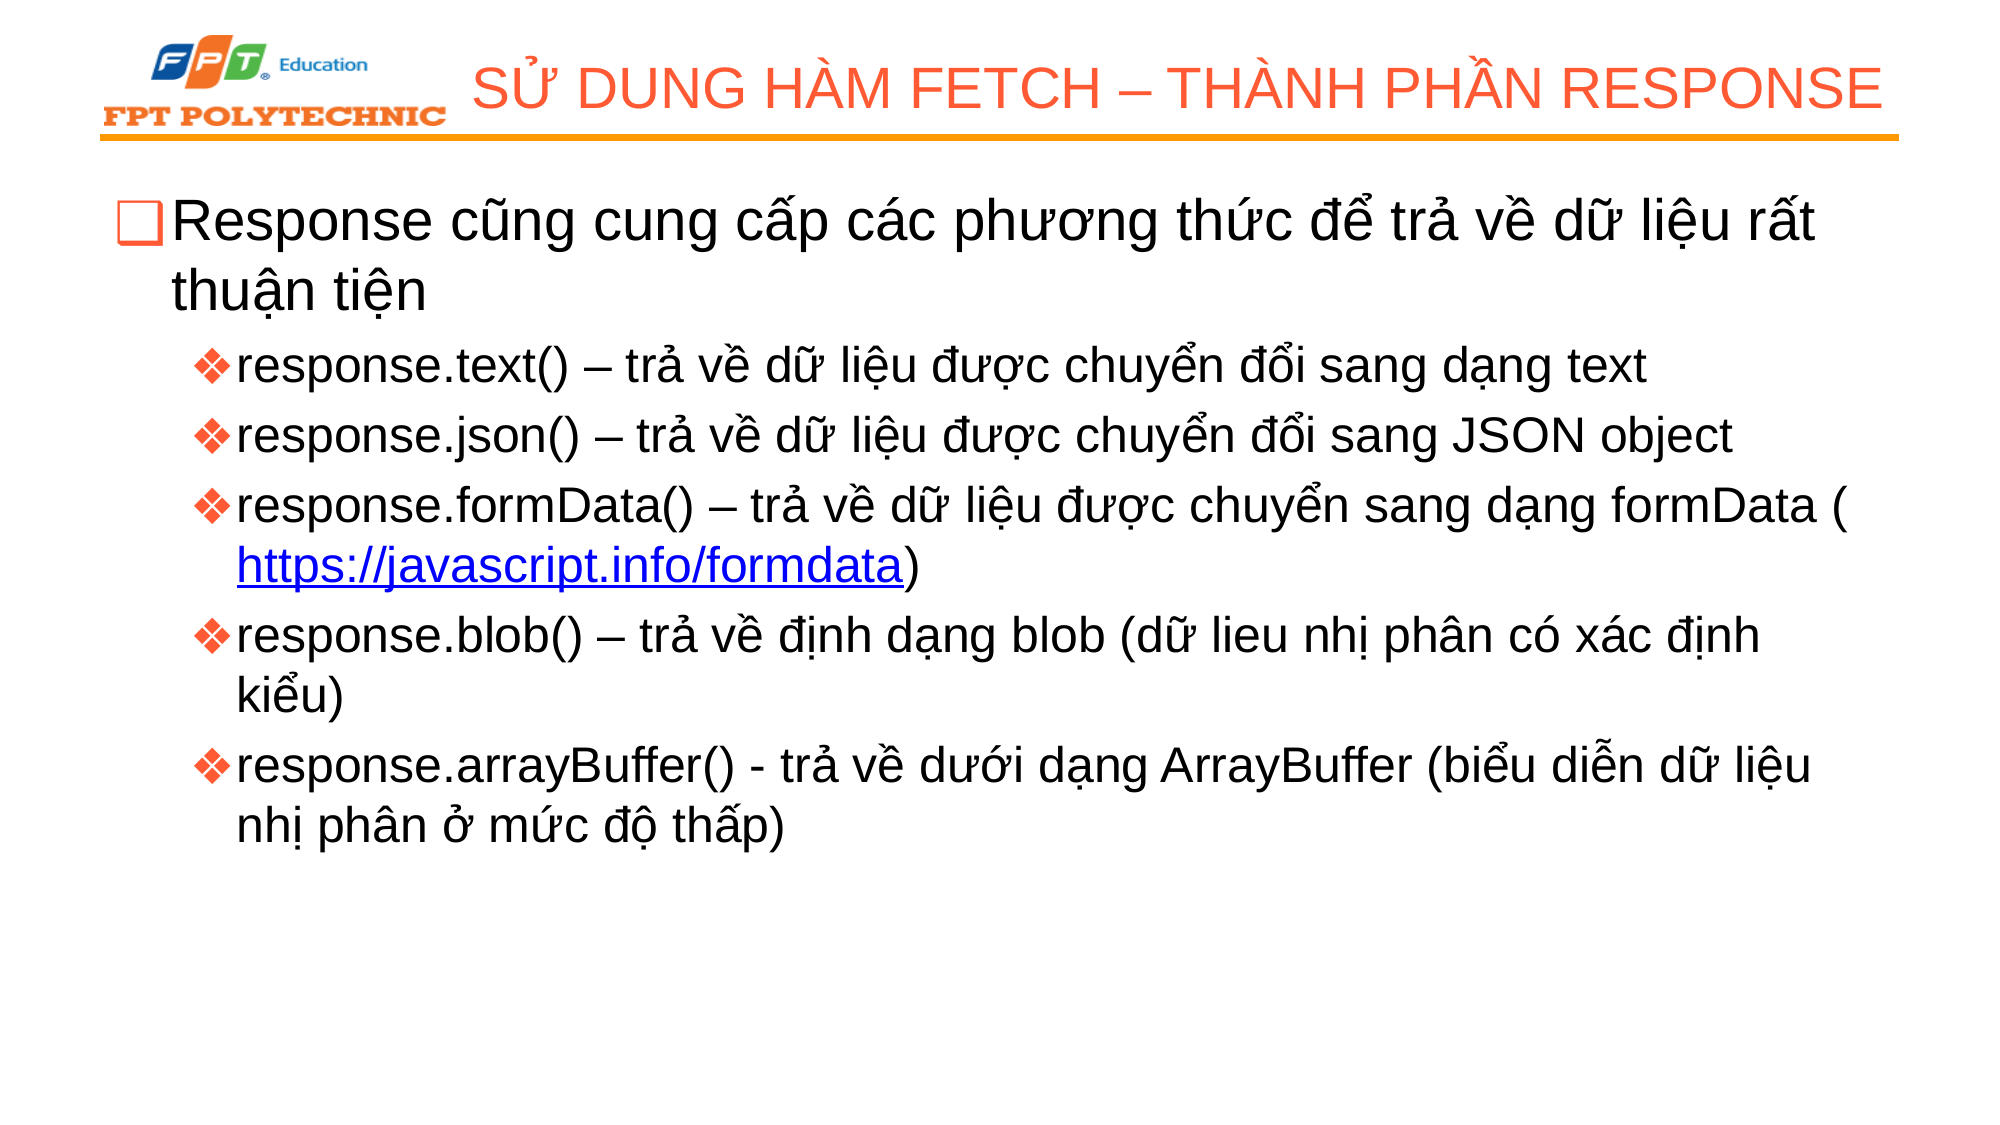

# Sử dung Hàm Fetch – Thành phần response
Response cũng cung cấp các phương thức để trả về dữ liệu rất thuận tiện
response.text() – trả về dữ liệu được chuyển đổi sang dạng text
response.json() – trả về dữ liệu được chuyển đổi sang JSON object
response.formData() – trả về dữ liệu được chuyển sang dạng formData (https://javascript.info/formdata)
response.blob() – trả về định dạng blob (dữ lieu nhị phân có xác định kiểu)
response.arrayBuffer() - trả về dưới dạng ArrayBuffer (biểu diễn dữ liệu nhị phân ở mức độ thấp)